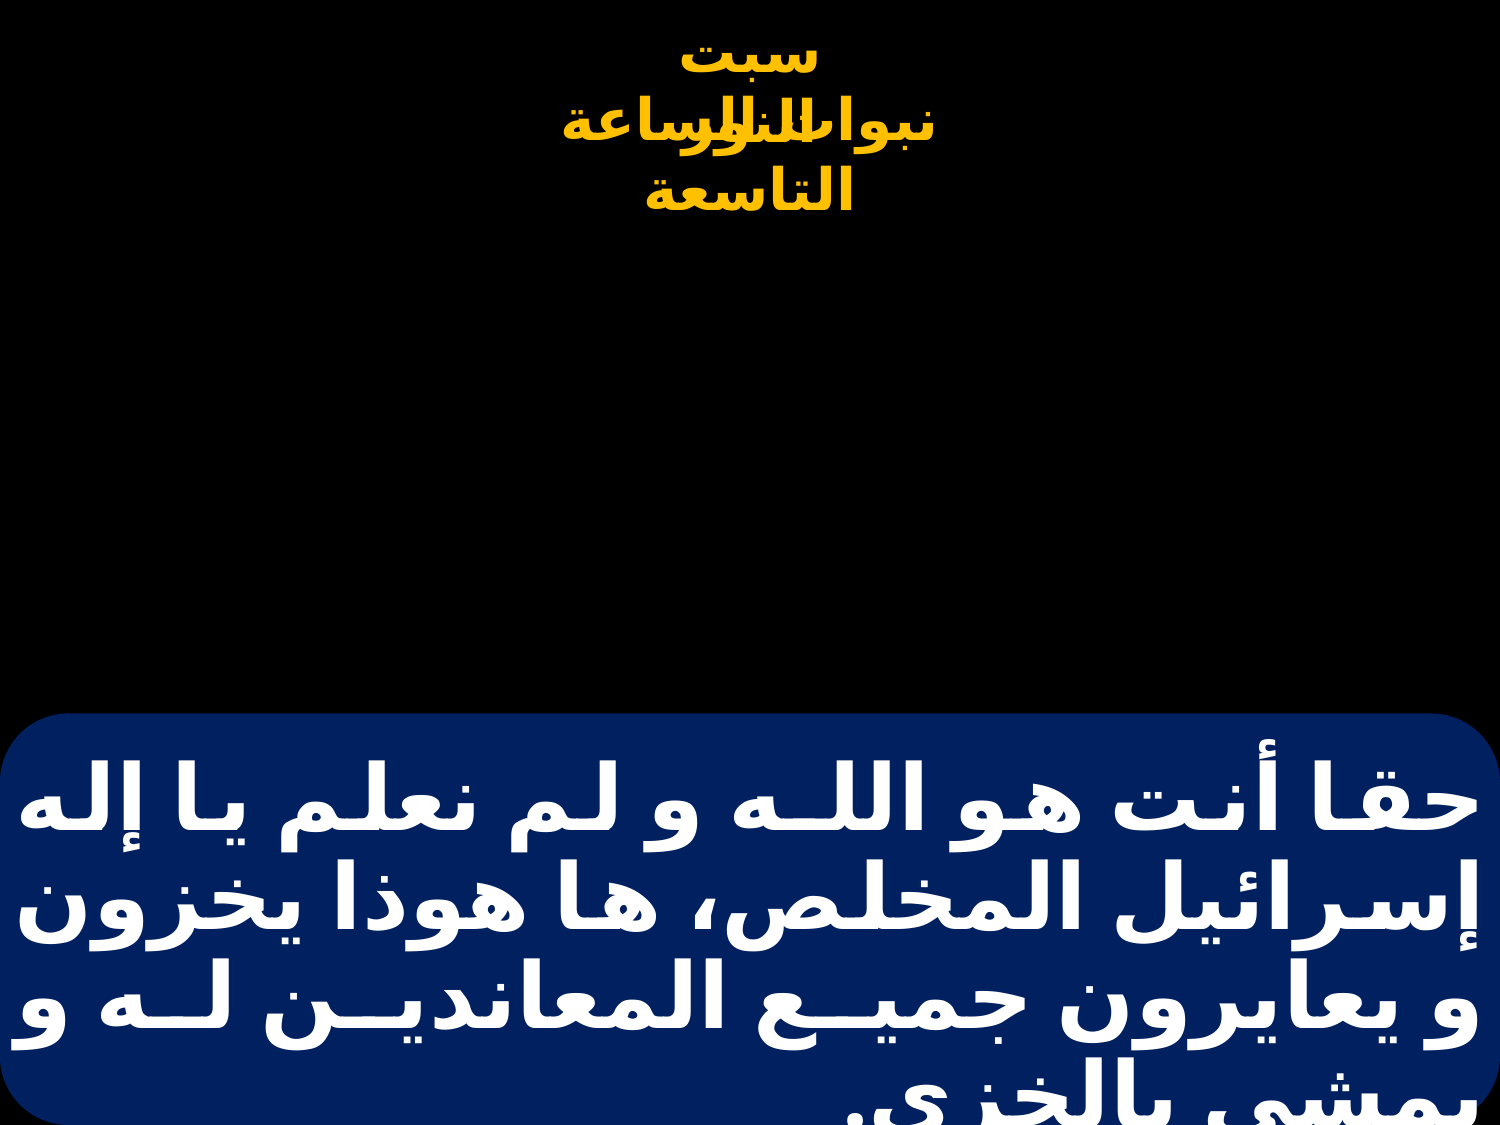

# حقا أنت هو اللـه و لم نعلم يا إله إسرائيل المخلص، ها هوذا يخزون و يعايرون جميع المعاندين له و يمشى بالخزى.